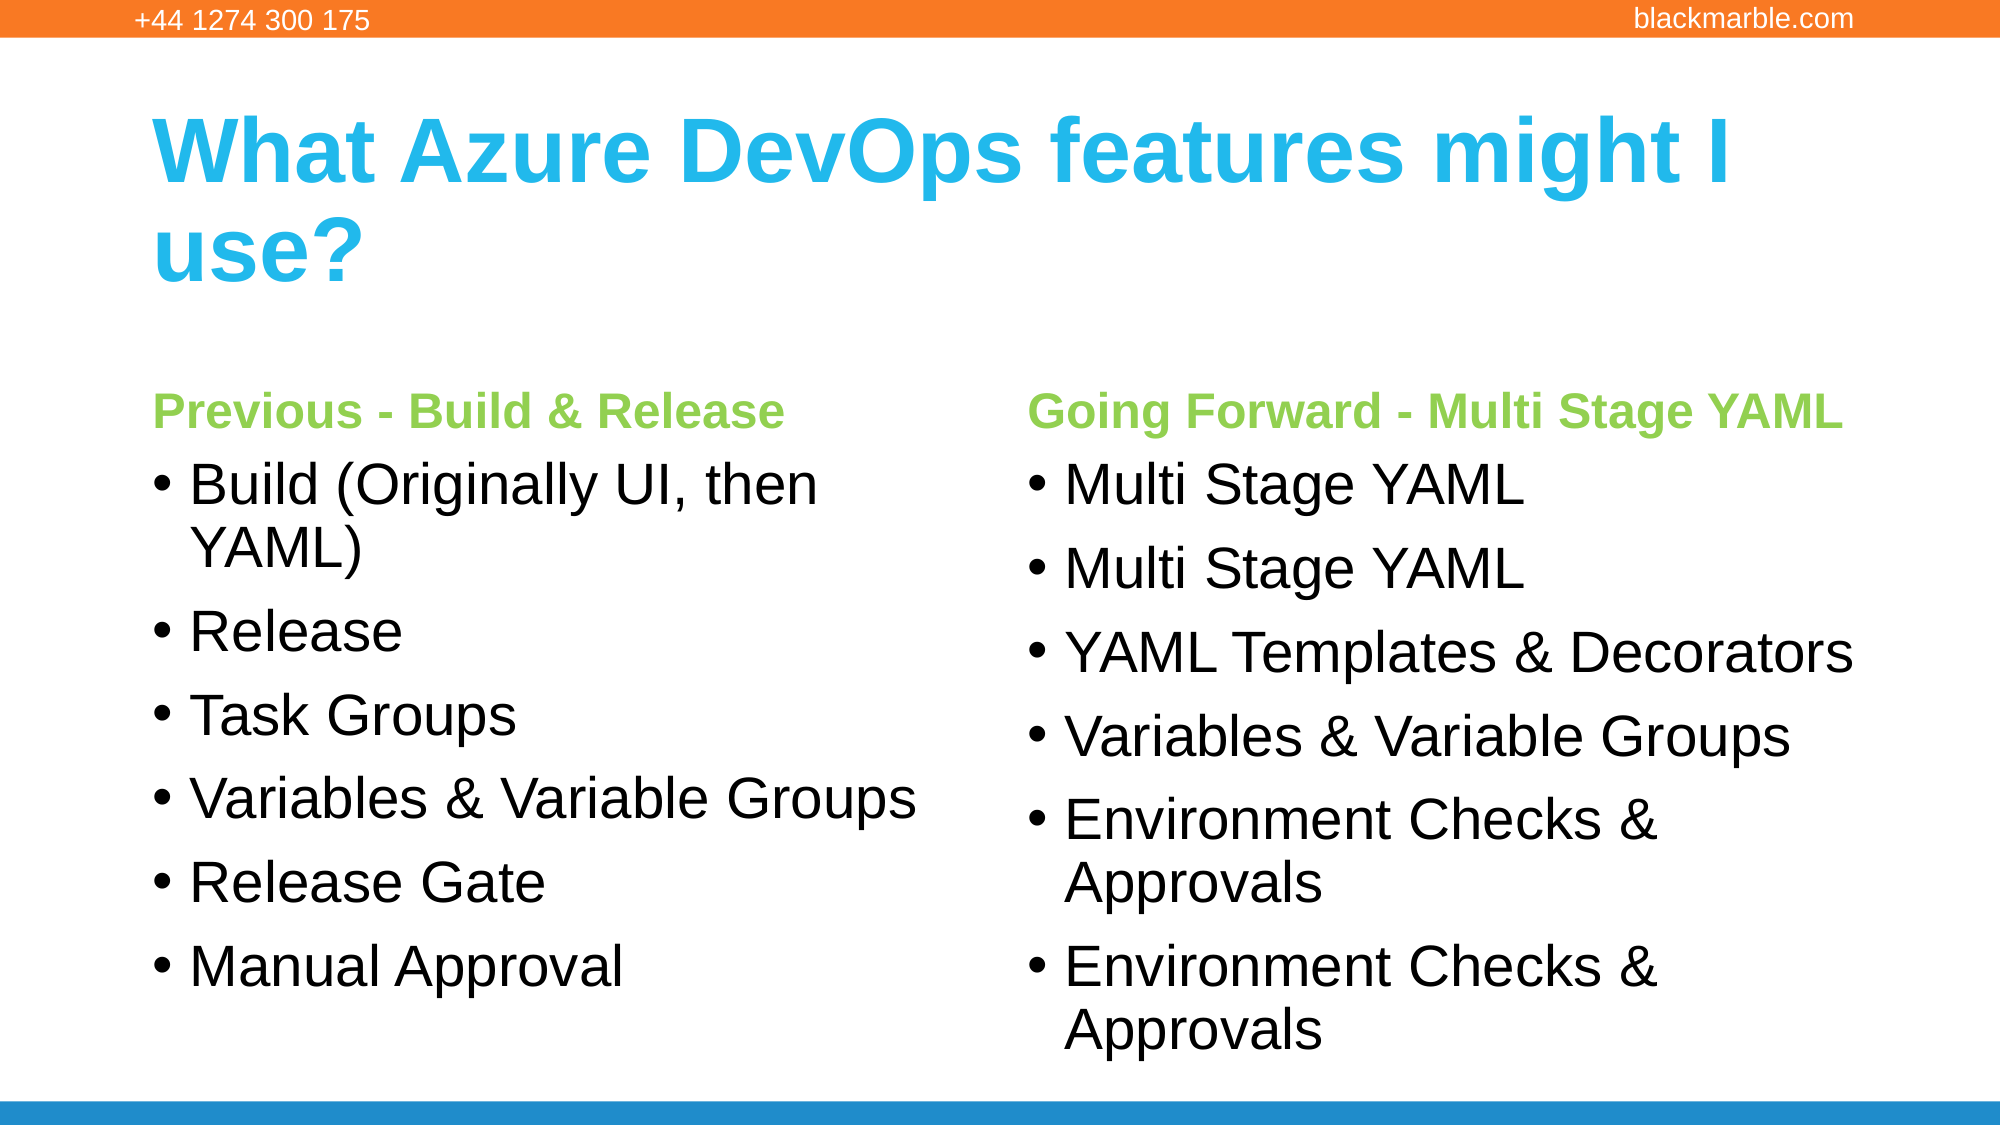

# What Azure DevOps features might I use?
Previous - Build & Release
Going Forward - Multi Stage YAML
Build (Originally UI, then YAML)
Release
Task Groups
Variables & Variable Groups
Release Gate
Manual Approval
Multi Stage YAML
Multi Stage YAML
YAML Templates & Decorators
Variables & Variable Groups
Environment Checks & Approvals
Environment Checks & Approvals